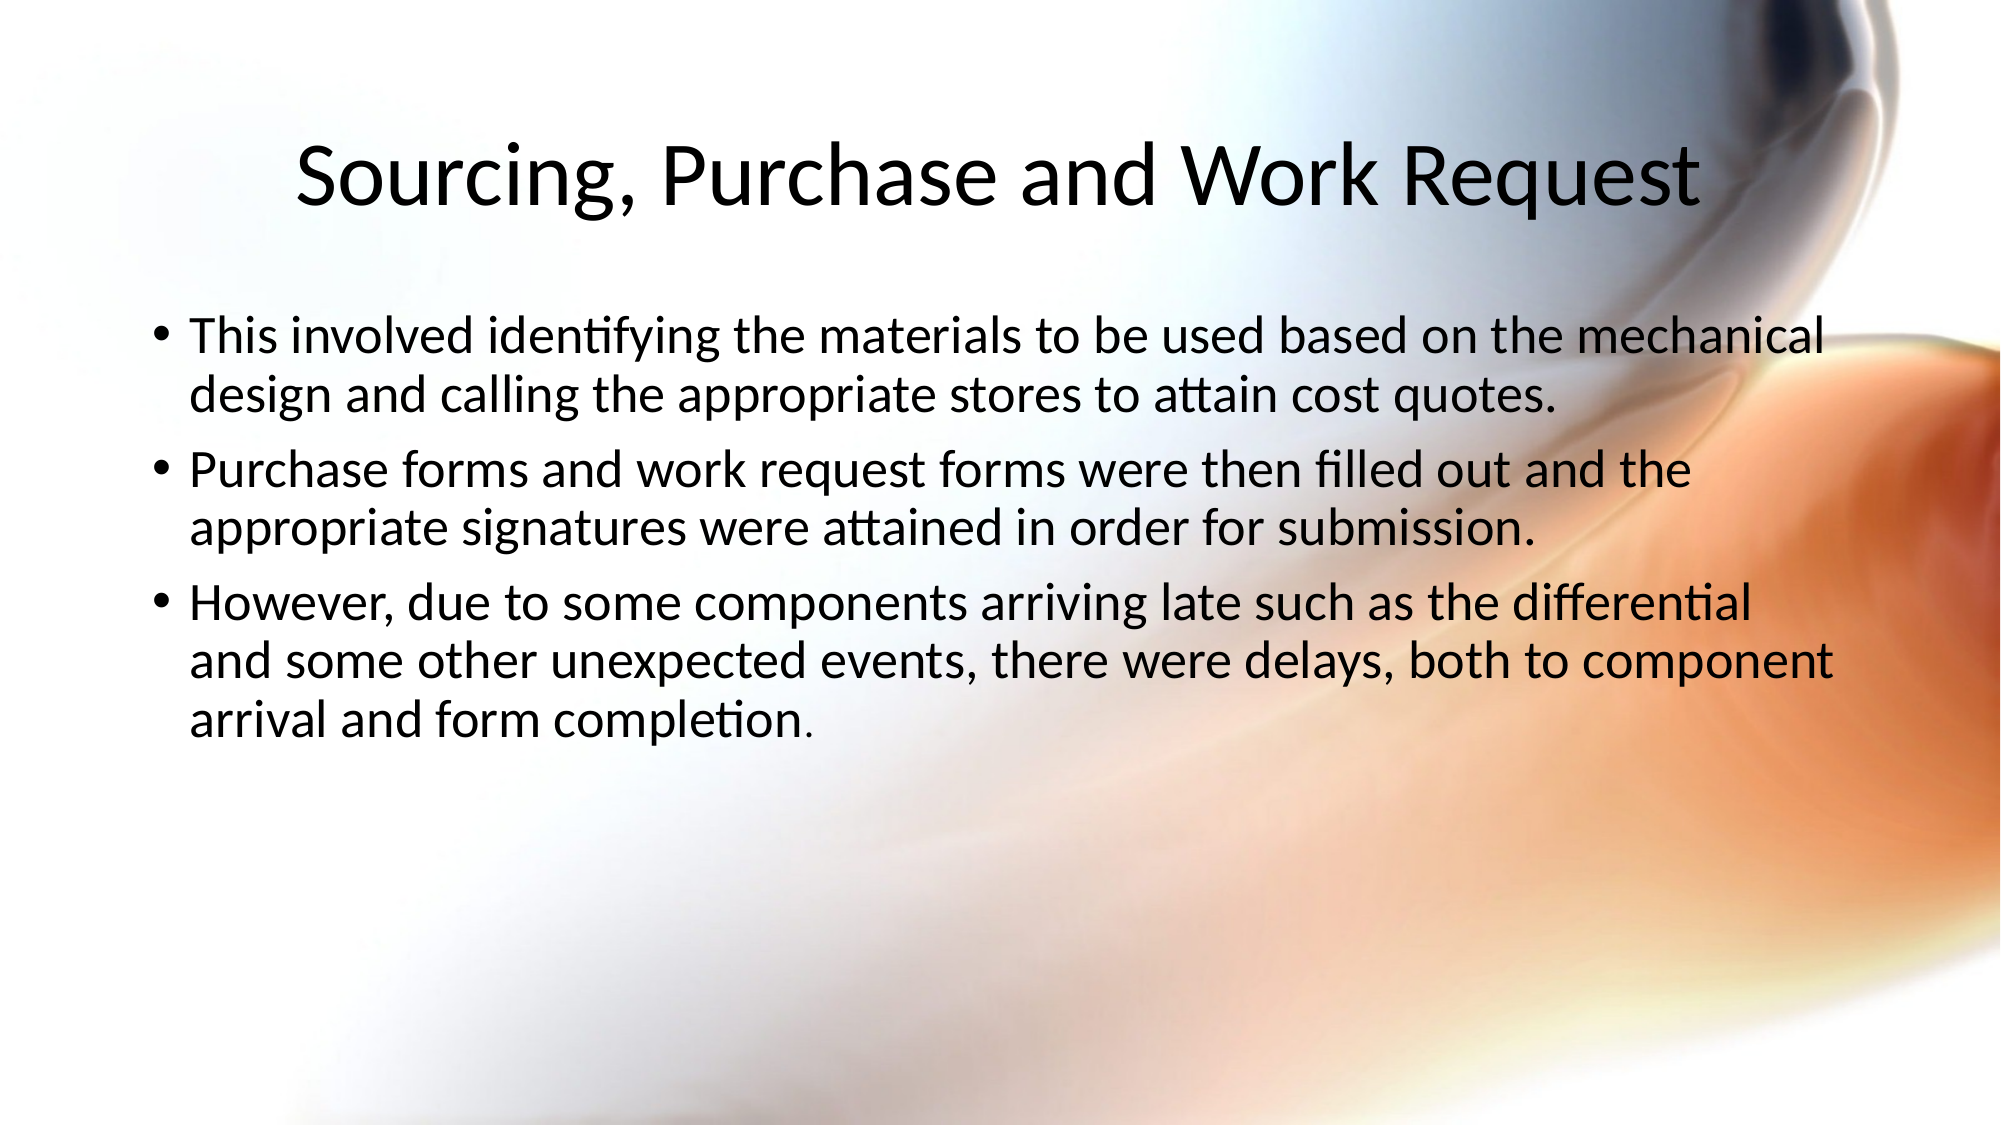

# Sourcing, Purchase and Work Request
This involved identifying the materials to be used based on the mechanical design and calling the appropriate stores to attain cost quotes.
Purchase forms and work request forms were then filled out and the appropriate signatures were attained in order for submission.
However, due to some components arriving late such as the differential and some other unexpected events, there were delays, both to component arrival and form completion.